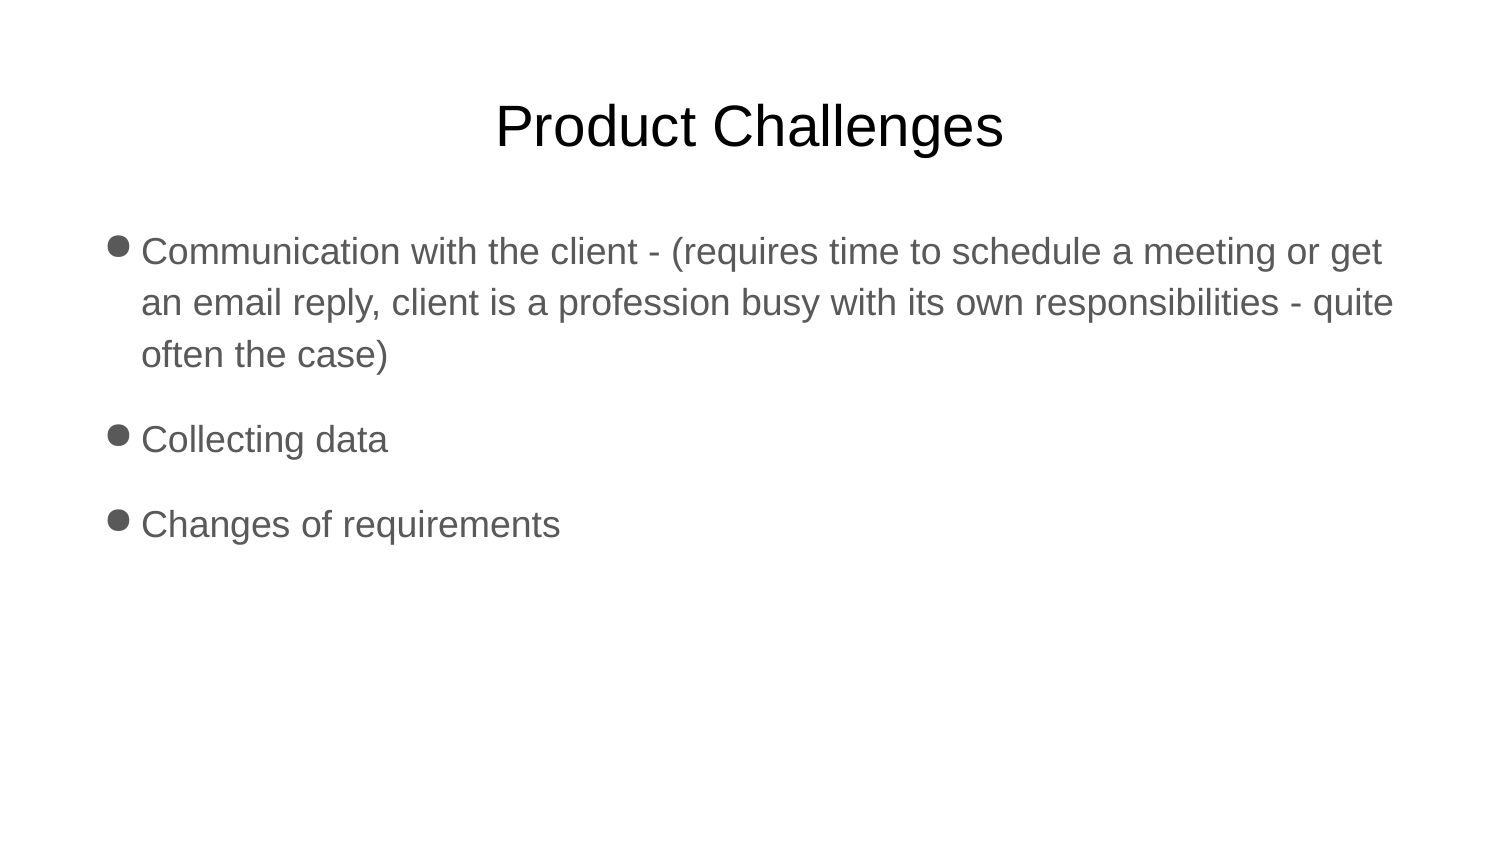

# Product Challenges
Communication with the client - (requires time to schedule a meeting or get an email reply, client is a profession busy with its own responsibilities - quite often the case)
Collecting data
Changes of requirements